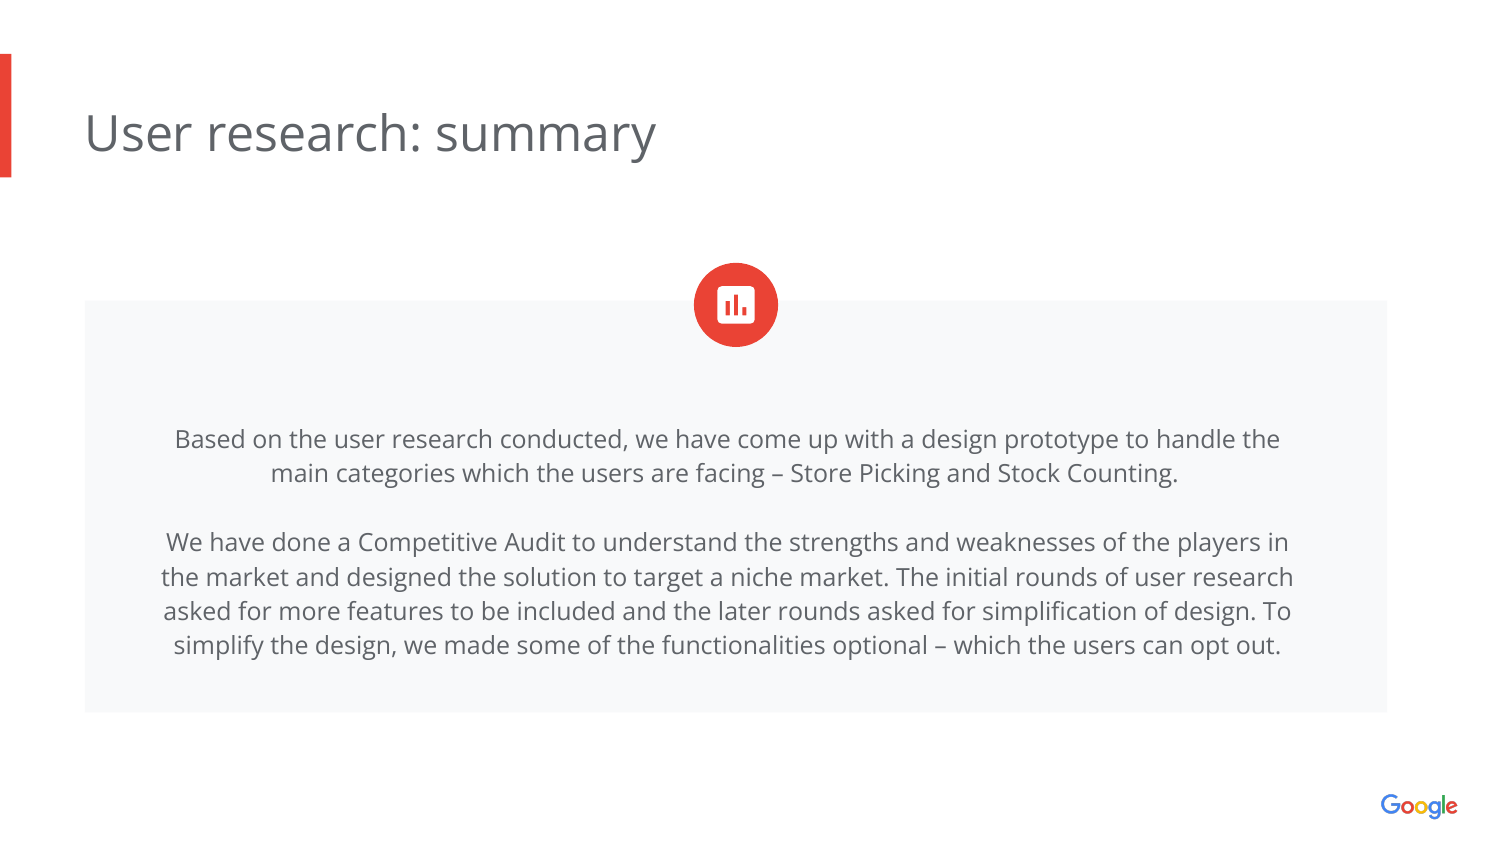

User research: summary

Based on the user research conducted, we have come up with a design prototype to handle the main categories which the users are facing – Store Picking and Stock Counting.

We have done a Competitive Audit to understand the strengths and weaknesses of the players in the market and designed the solution to target a niche market. The initial rounds of user research asked for more features to be included and the later rounds asked for simplification of design. To simplify the design, we made some of the functionalities optional – which the users can opt out.